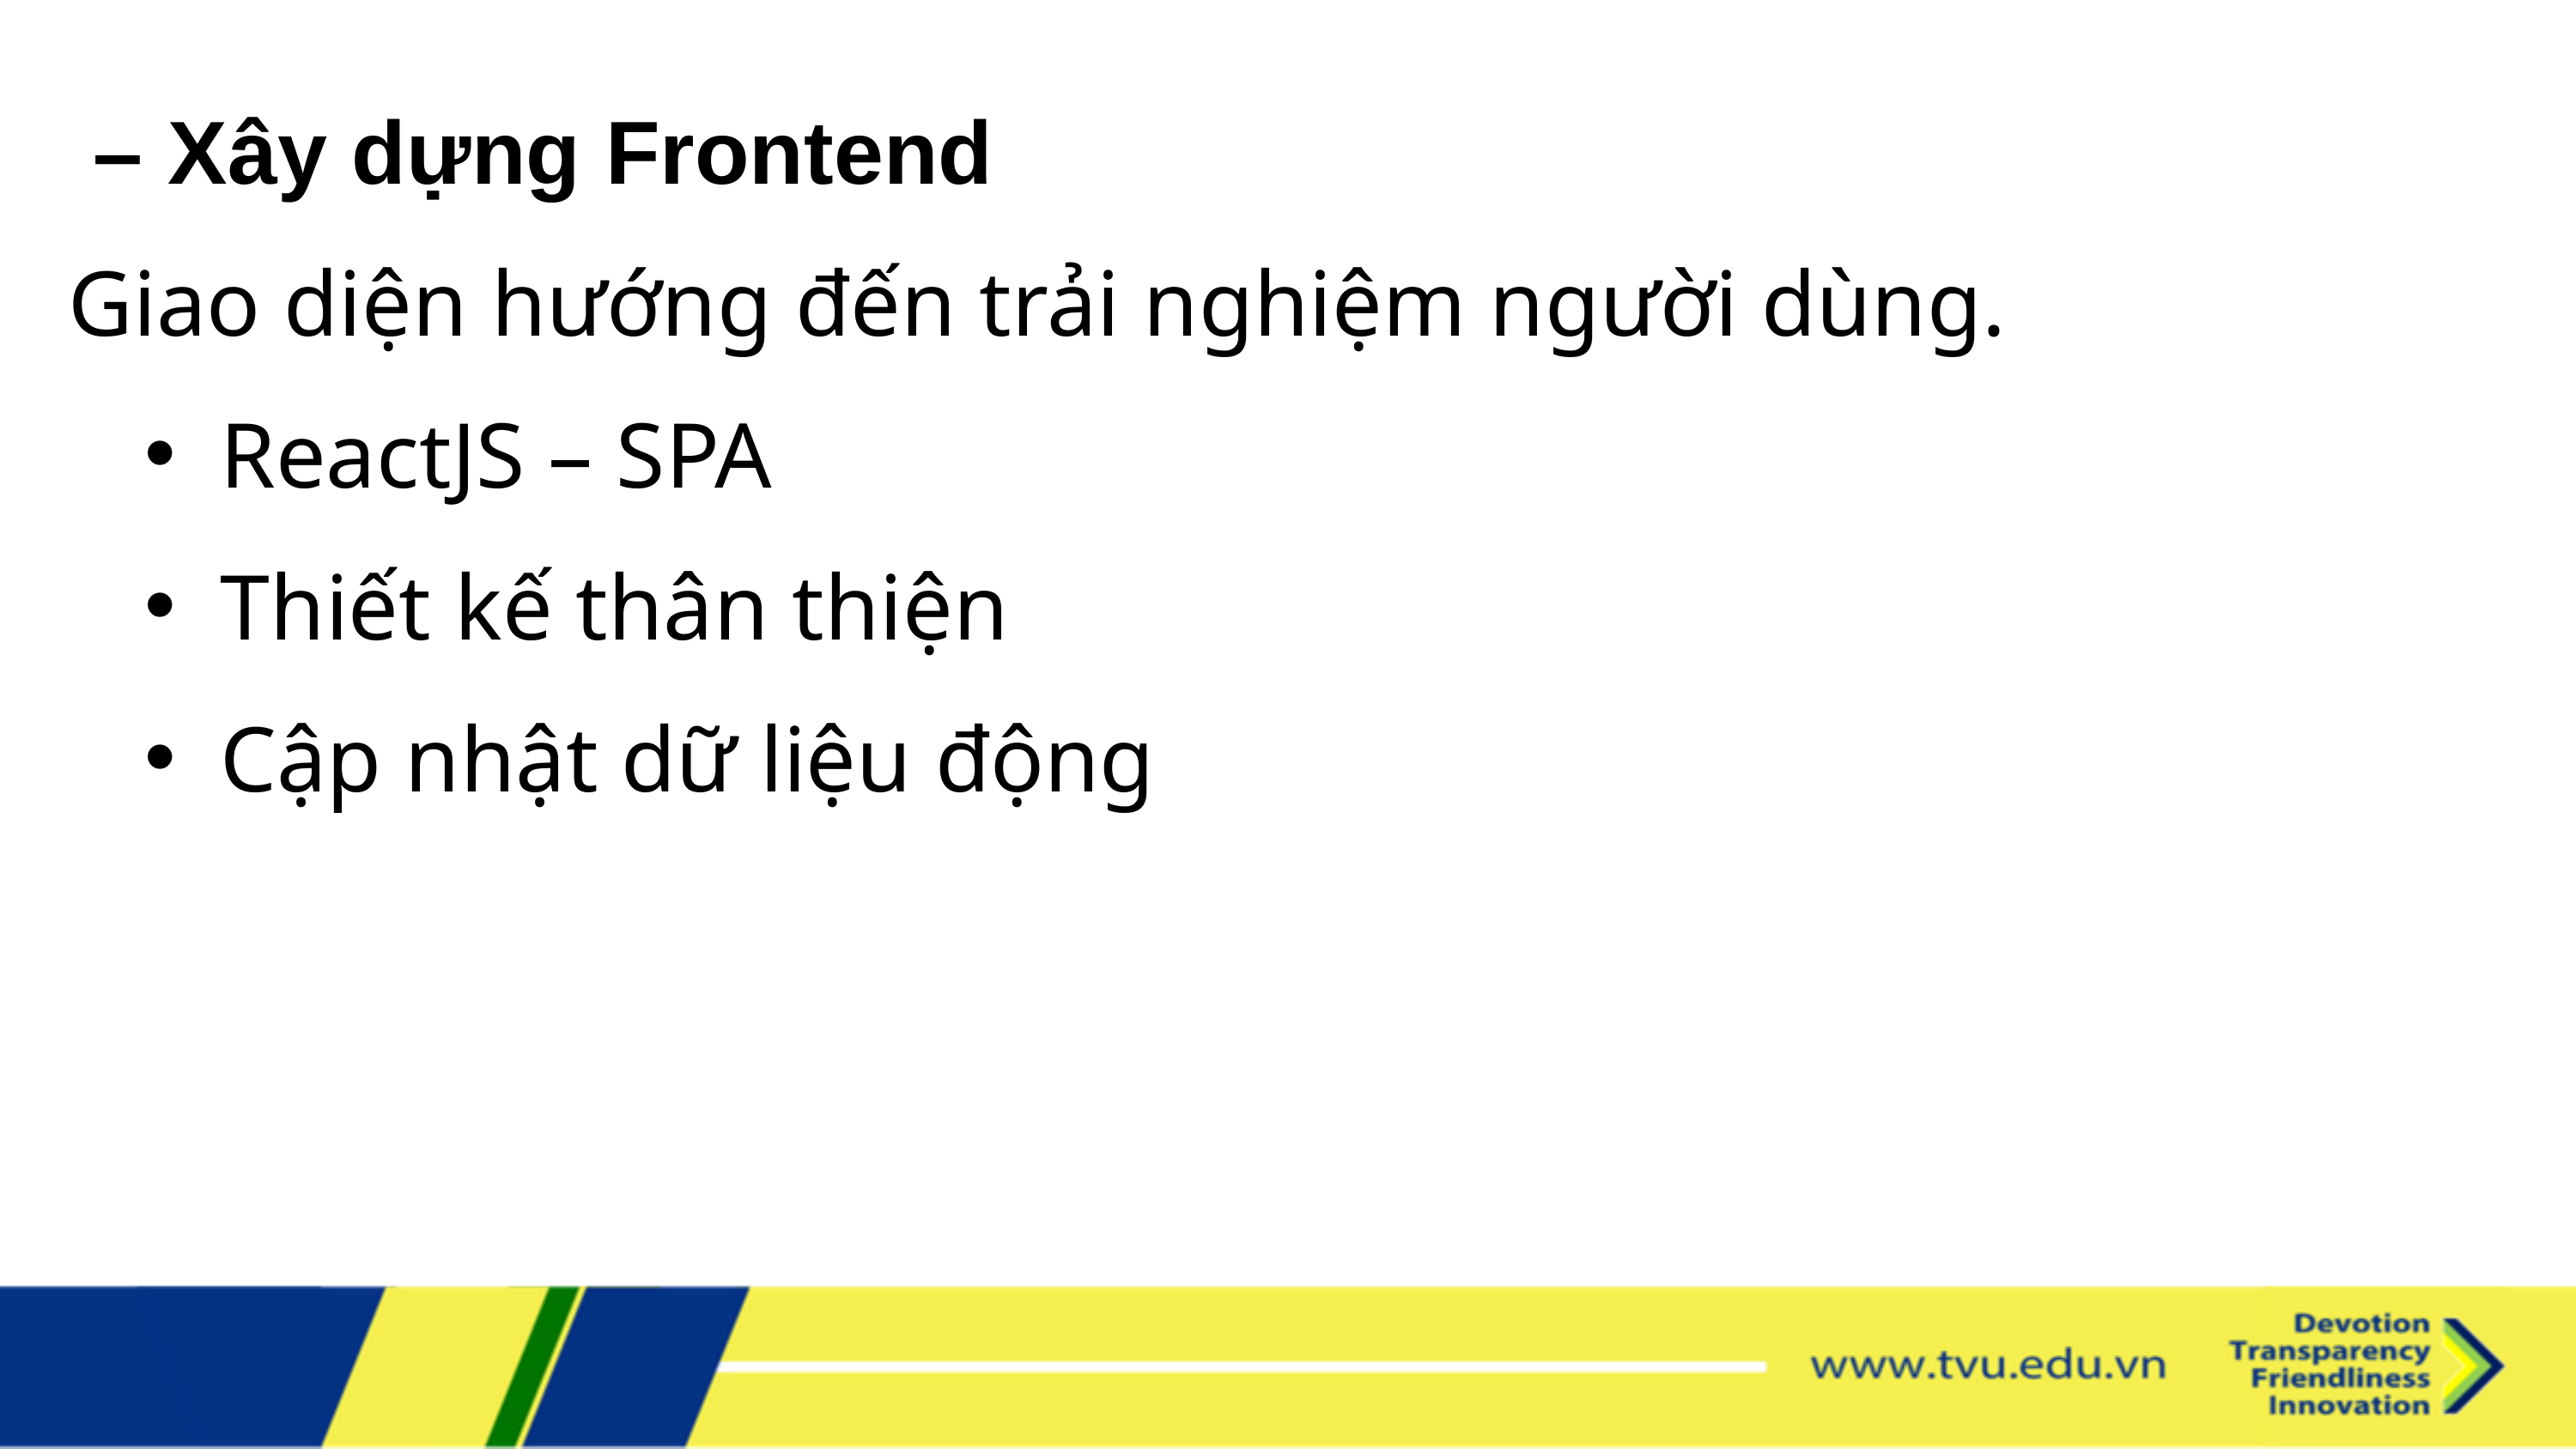

– Xây dựng Frontend
Giao diện hướng đến trải nghiệm người dùng.
ReactJS – SPA
Thiết kế thân thiện
Cập nhật dữ liệu động